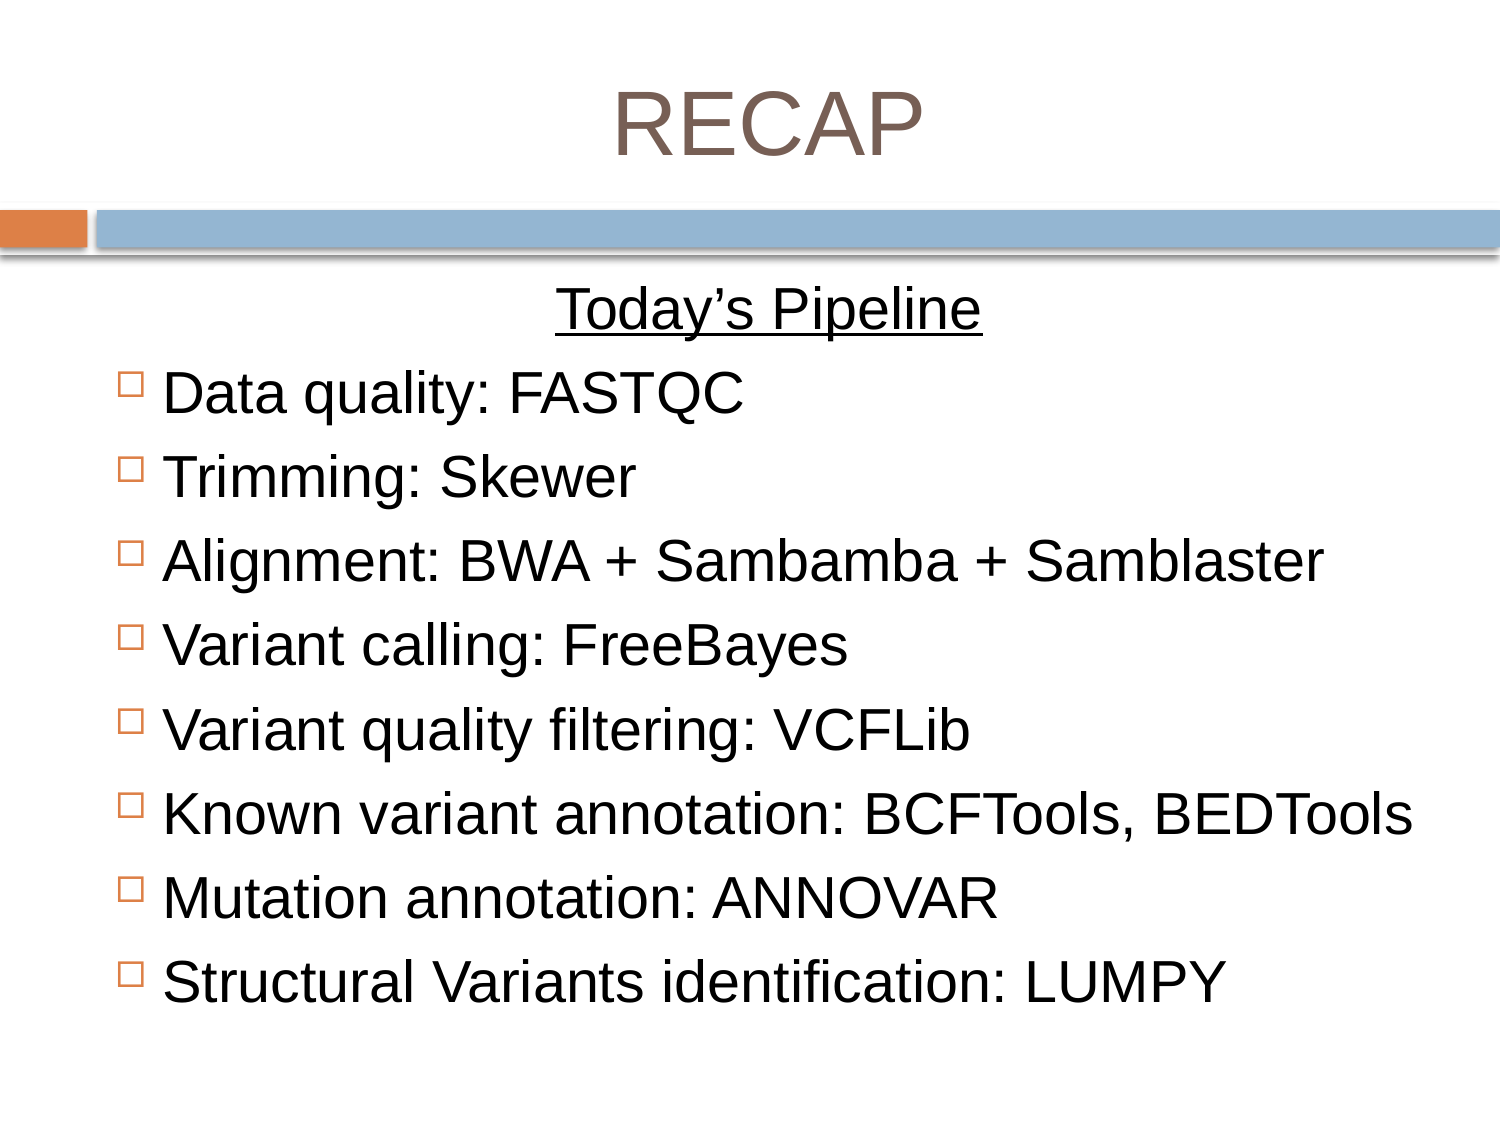

# RECAP
Today’s Pipeline
Data quality: FASTQC
Trimming: Skewer
Alignment: BWA + Sambamba + Samblaster
Variant calling: FreeBayes
Variant quality filtering: VCFLib
Known variant annotation: BCFTools, BEDTools
Mutation annotation: ANNOVAR
Structural Variants identification: LUMPY